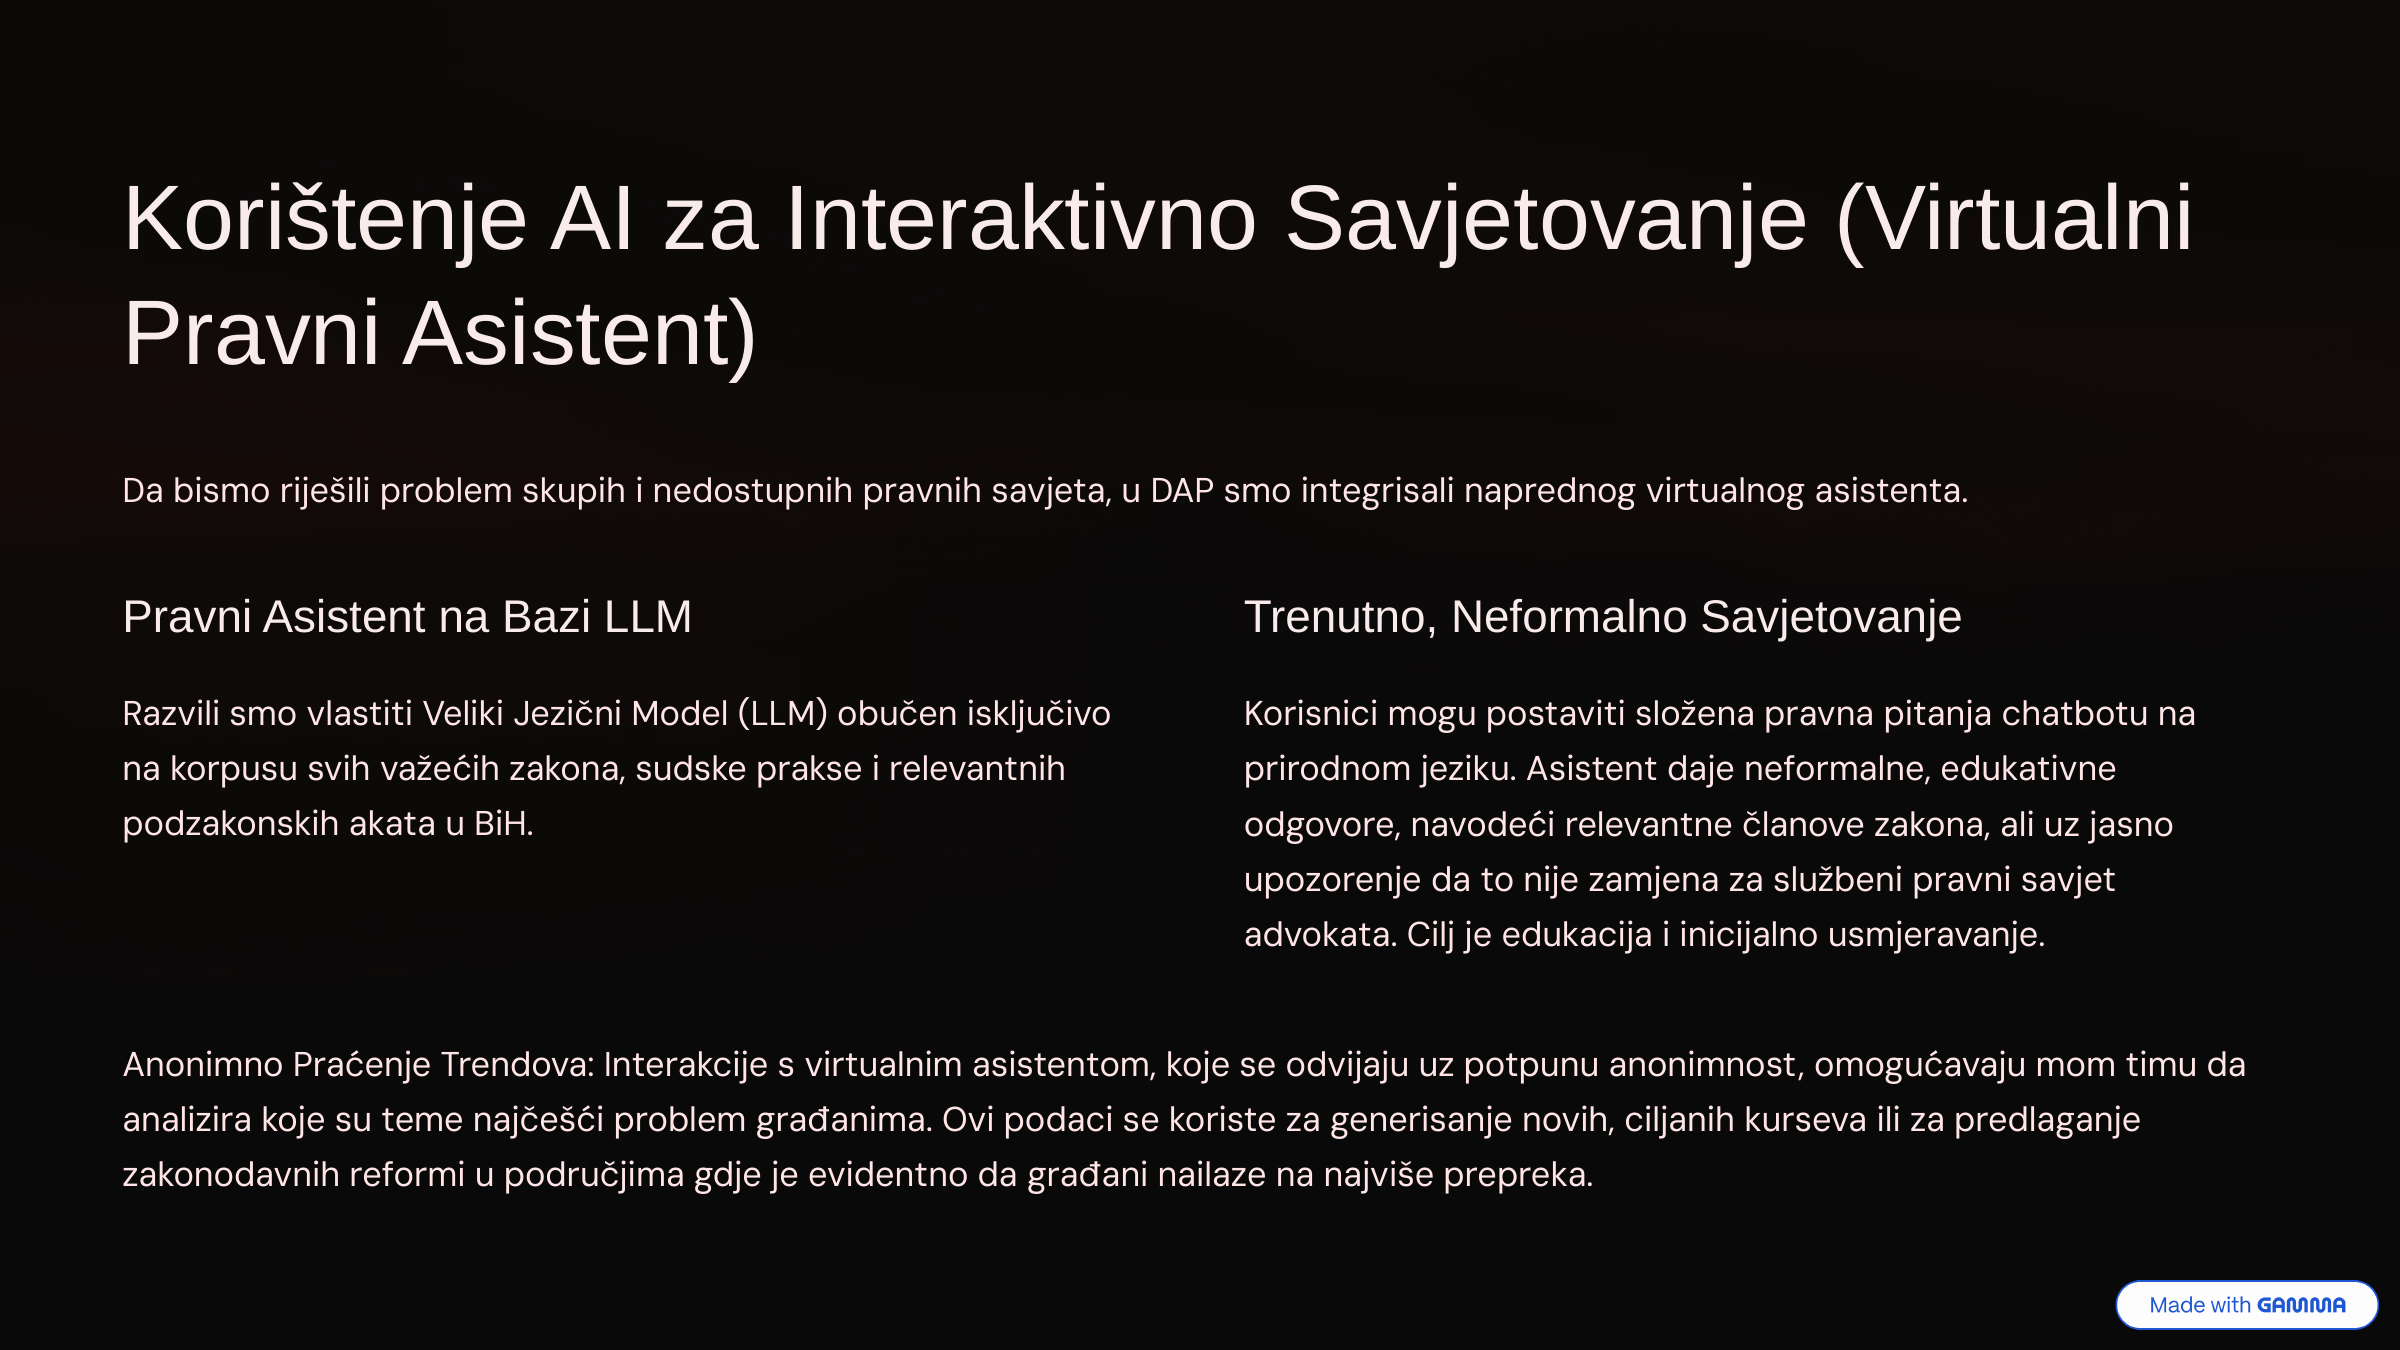

Korištenje AI za Interaktivno Savjetovanje (Virtualni Pravni Asistent)
Da bismo riješili problem skupih i nedostupnih pravnih savjeta, u DAP smo integrisali naprednog virtualnog asistenta.
Pravni Asistent na Bazi LLM
Trenutno, Neformalno Savjetovanje
Razvili smo vlastiti Veliki Jezični Model (LLM) obučen isključivo na korpusu svih važećih zakona, sudske prakse i relevantnih podzakonskih akata u BiH.
Korisnici mogu postaviti složena pravna pitanja chatbotu na prirodnom jeziku. Asistent daje neformalne, edukativne odgovore, navodeći relevantne članove zakona, ali uz jasno upozorenje da to nije zamjena za službeni pravni savjet advokata. Cilj je edukacija i inicijalno usmjeravanje.
Anonimno Praćenje Trendova: Interakcije s virtualnim asistentom, koje se odvijaju uz potpunu anonimnost, omogućavaju mom timu da analizira koje su teme najčešći problem građanima. Ovi podaci se koriste za generisanje novih, ciljanih kurseva ili za predlaganje zakonodavnih reformi u područjima gdje je evidentno da građani nailaze na najviše prepreka.